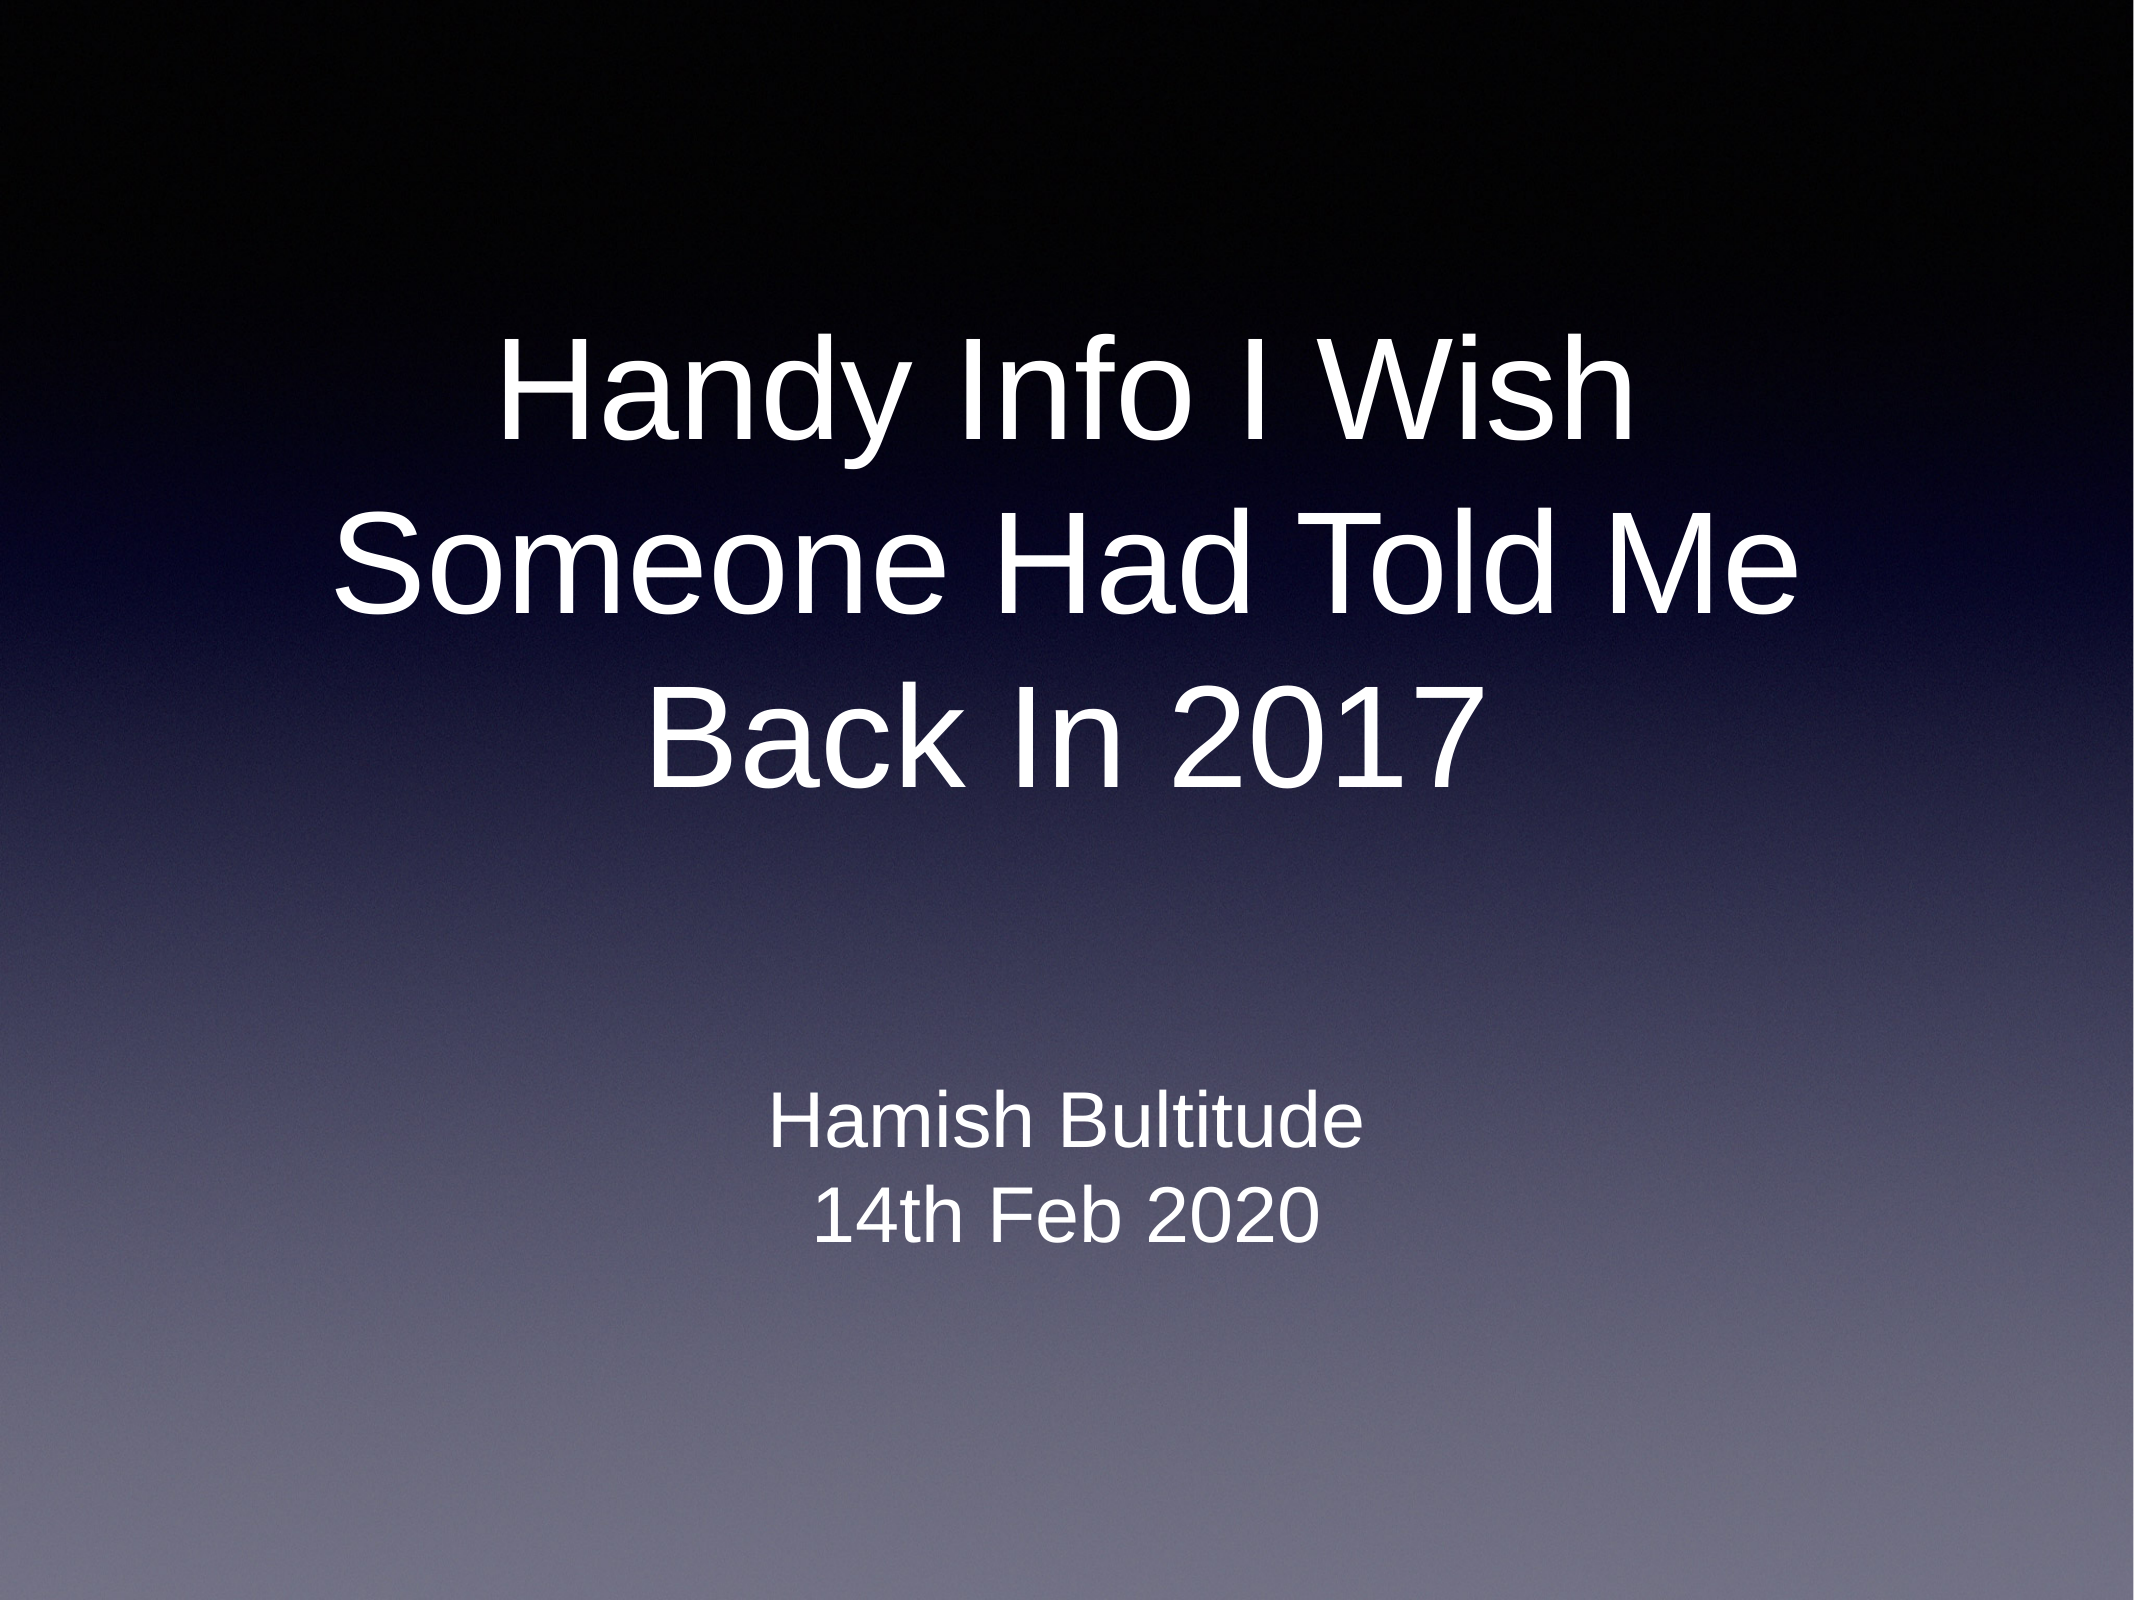

# Handy Info I Wish Someone Had Told Me Back In 2017
Hamish Bultitude
14th Feb 2020